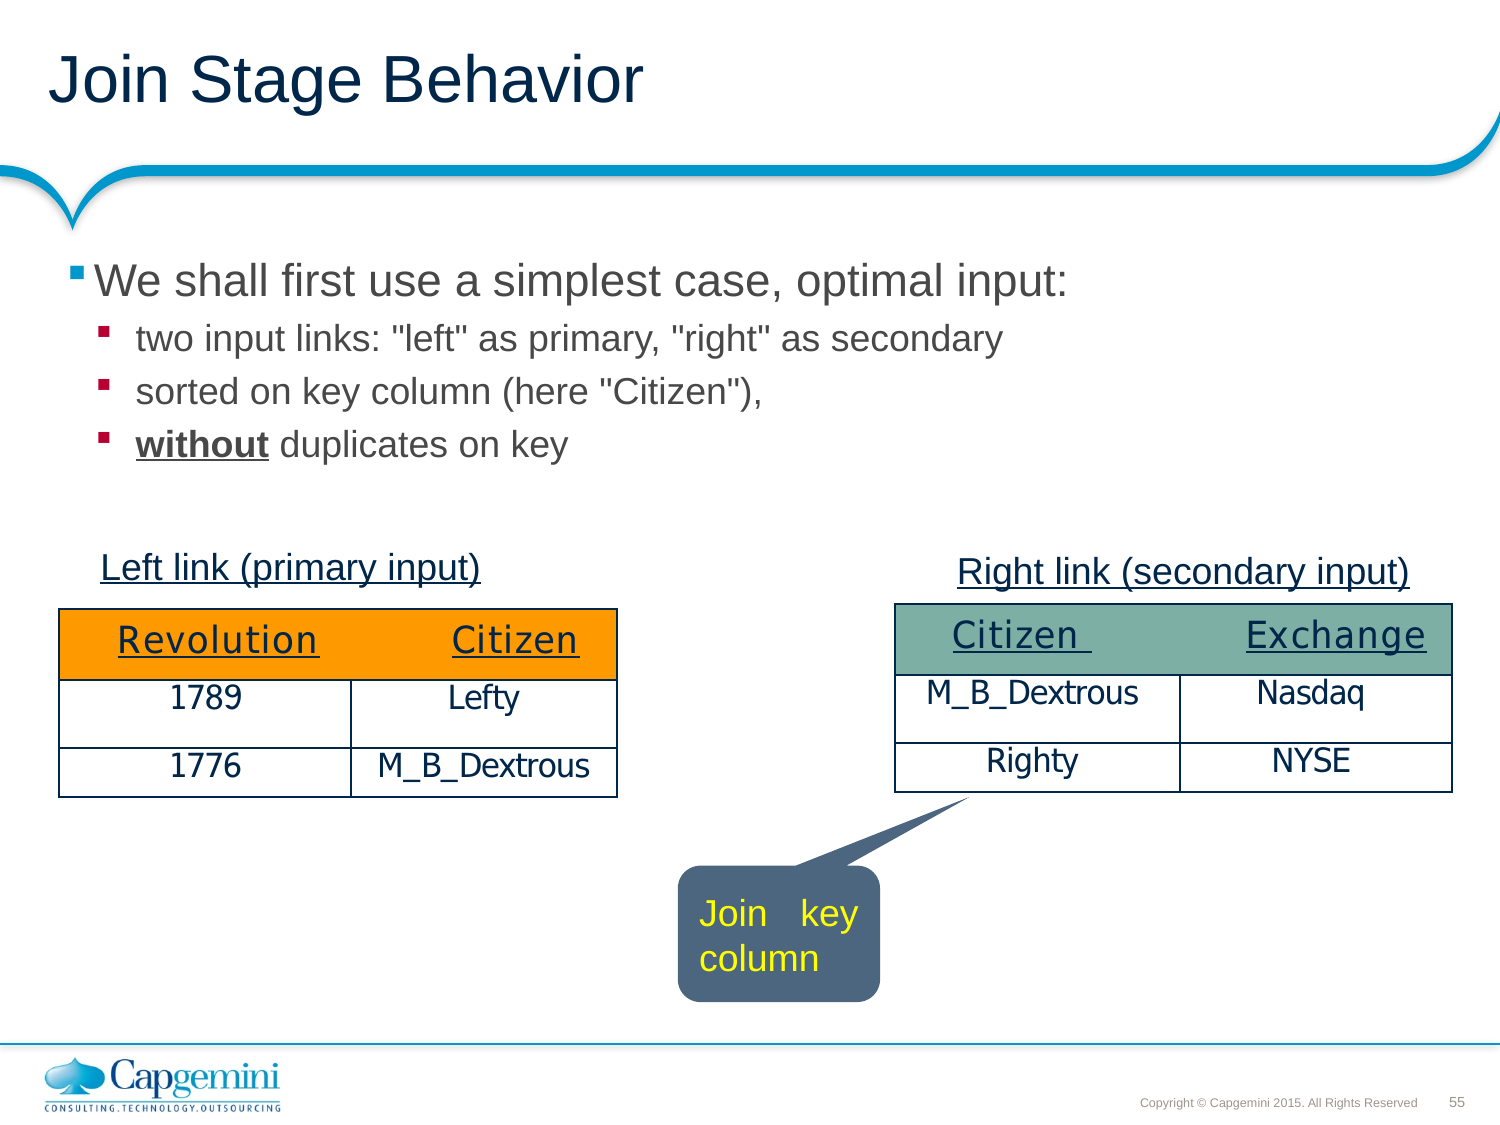

# Join Stage Behavior
We shall first use a simplest case, optimal input:
 two input links: "left" as primary, "right" as secondary
 sorted on key column (here "Citizen"),
 without duplicates on key

Left link (primary input)
Right link (secondary input)
| Citizen Exchange |  |
| --- | --- |
| M\_B\_Dextrous | Nasdaq |
| Righty | NYSE |
| Revolution Citizen |  |
| --- | --- |
| 1789 | Lefty |
| 1776 | M\_B\_Dextrous |
Join key column